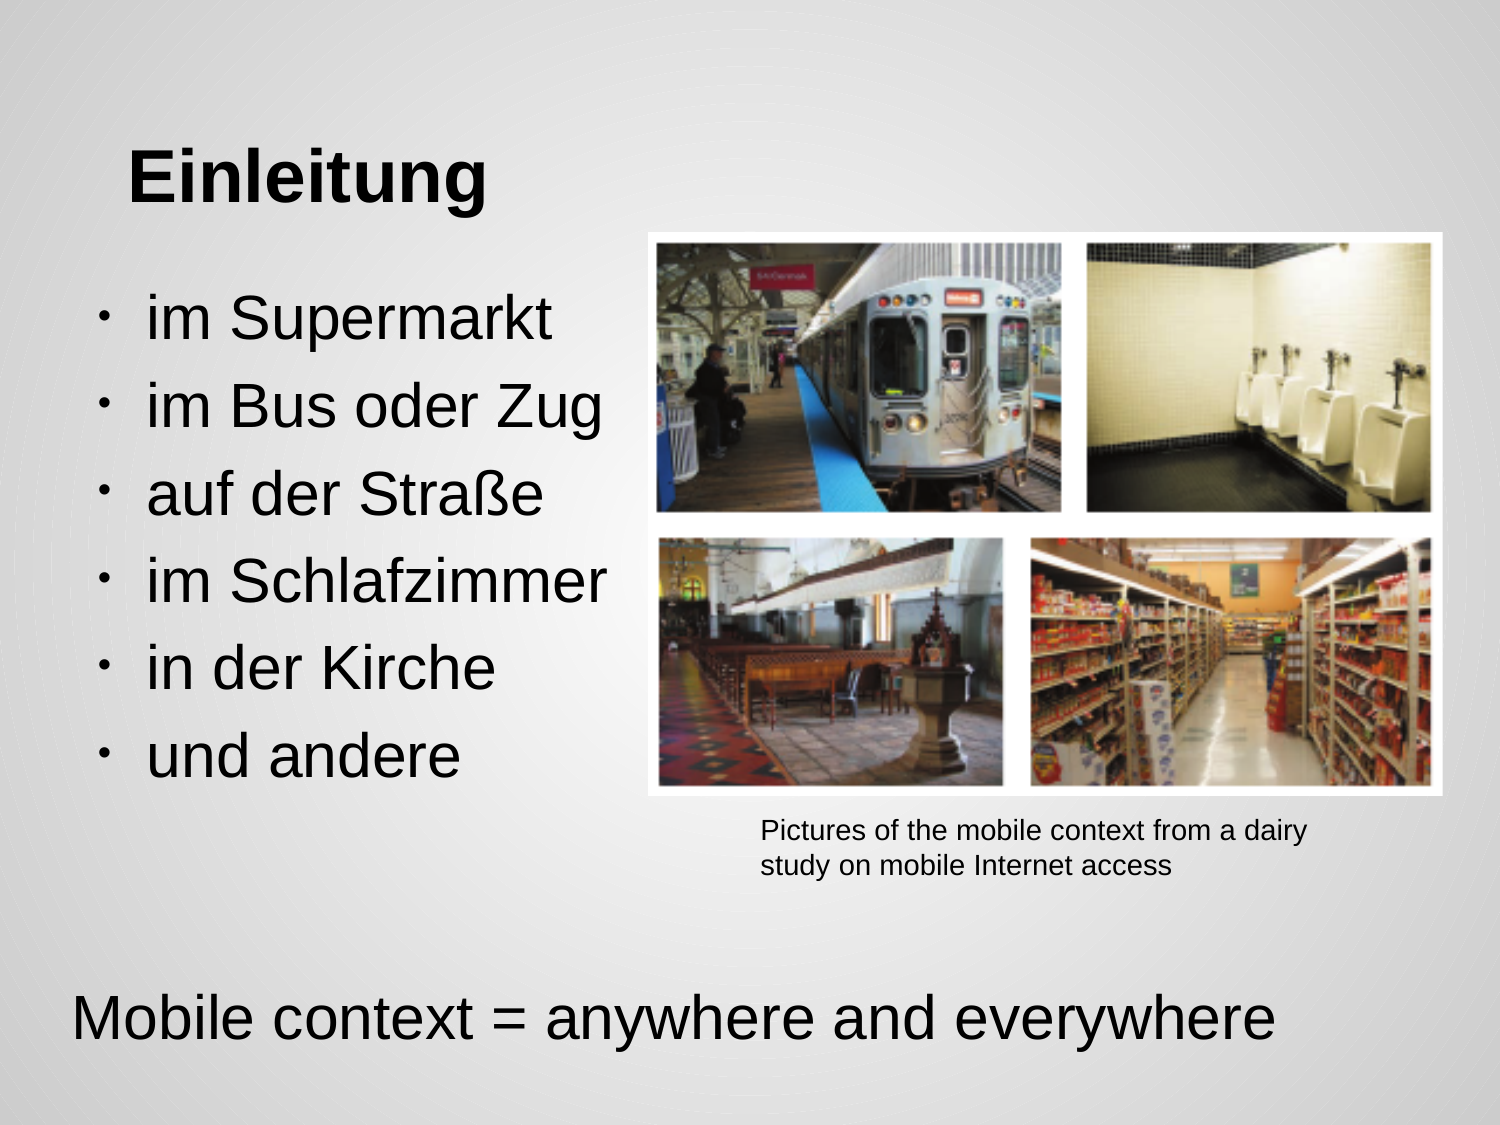

# Einleitung

im Supermarkt
im Bus oder Zug
auf der Straße
im Schlafzimmer
in der Kirche
und andere

Mobile context = anywhere and everywhere

Pictures of the mobile context from a dairy study on mobile Internet access